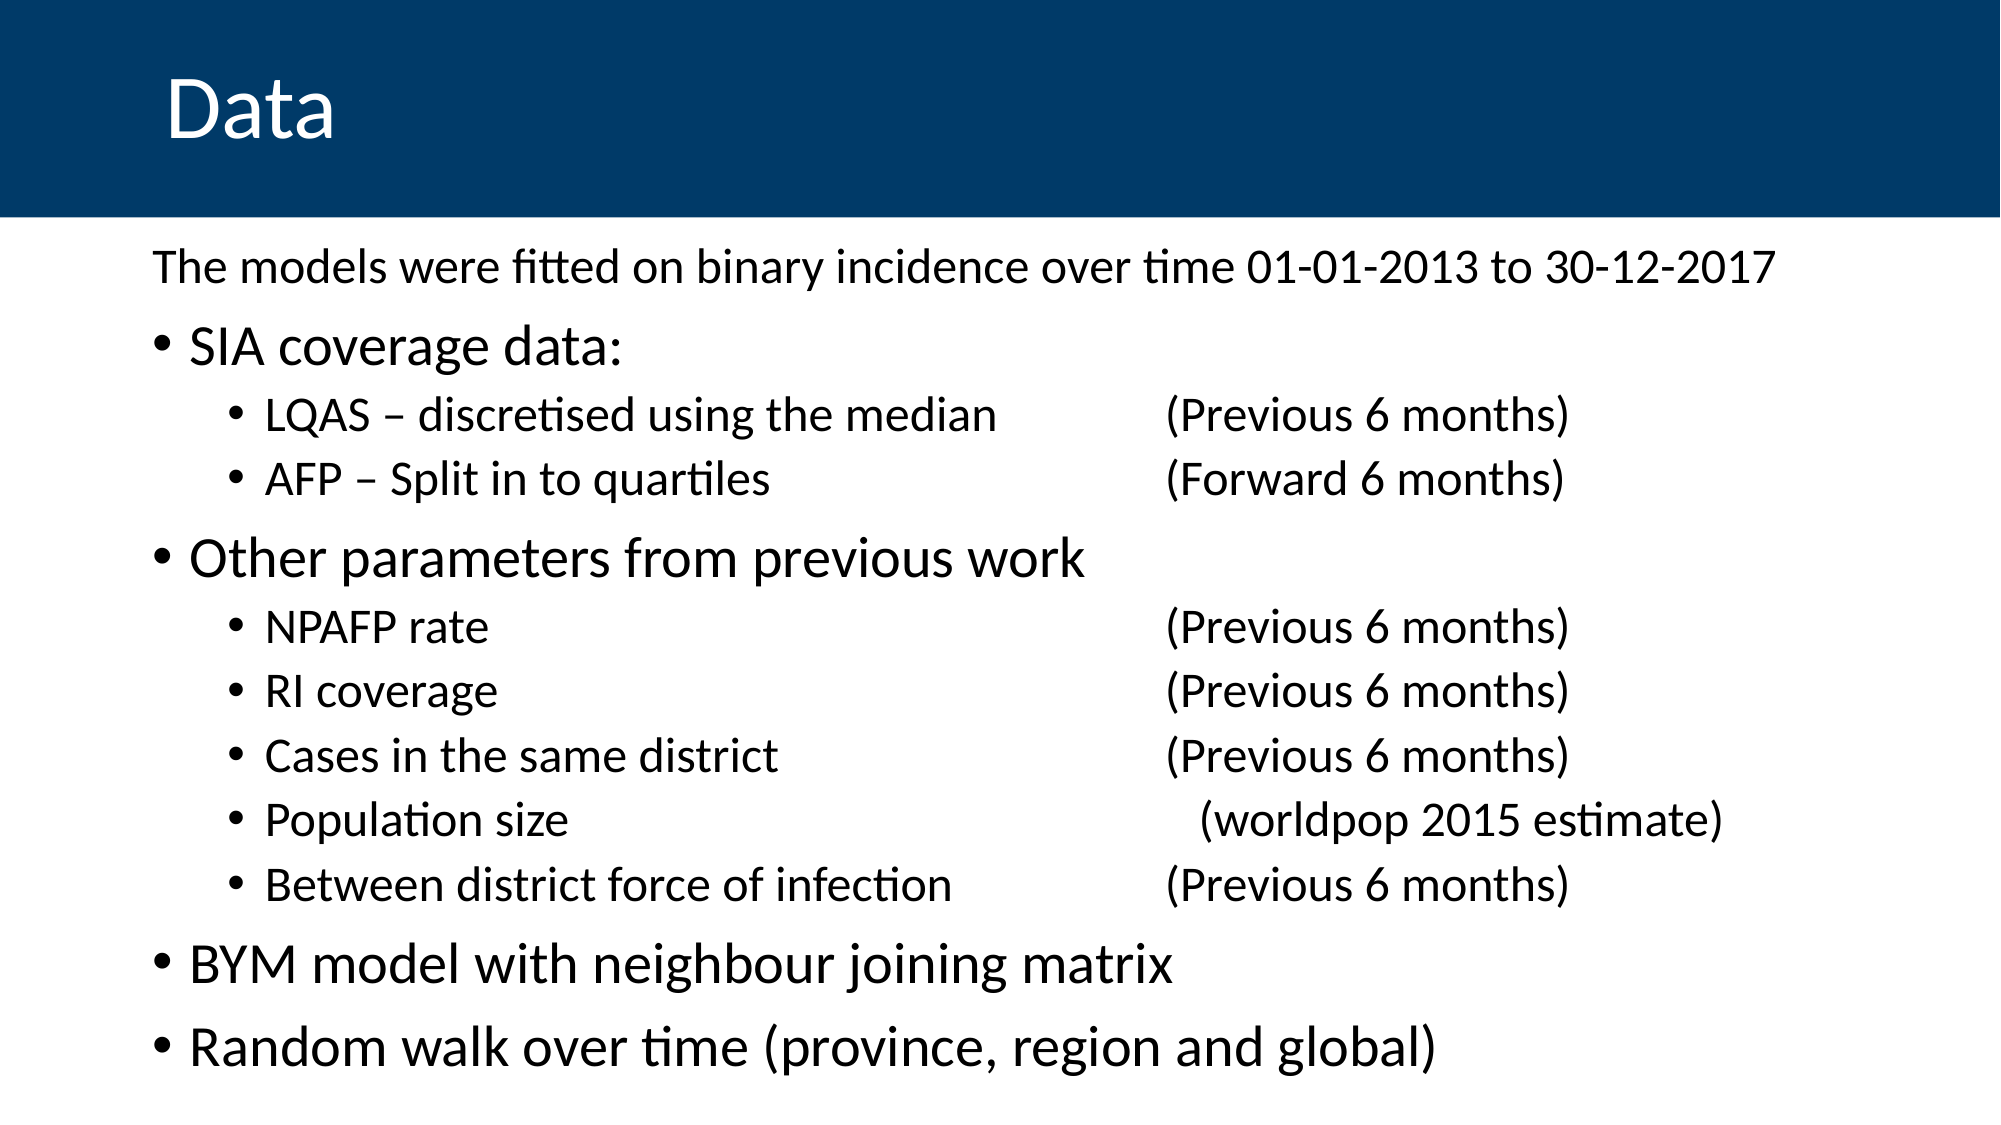

Data
The models were fitted on binary incidence over time 01-01-2013 to 30-12-2017
SIA coverage data:
LQAS – discretised using the median 		(Previous 6 months)
AFP – Split in to quartiles  			(Forward 6 months)
Other parameters from previous work
NPAFP rate 					(Previous 6 months)
RI coverage					(Previous 6 months)
Cases in the same district			(Previous 6 months)
Population size		        		   (worldpop 2015 estimate)
Between district force of infection 		(Previous 6 months)
BYM model with neighbour joining matrix
Random walk over time (province, region and global)